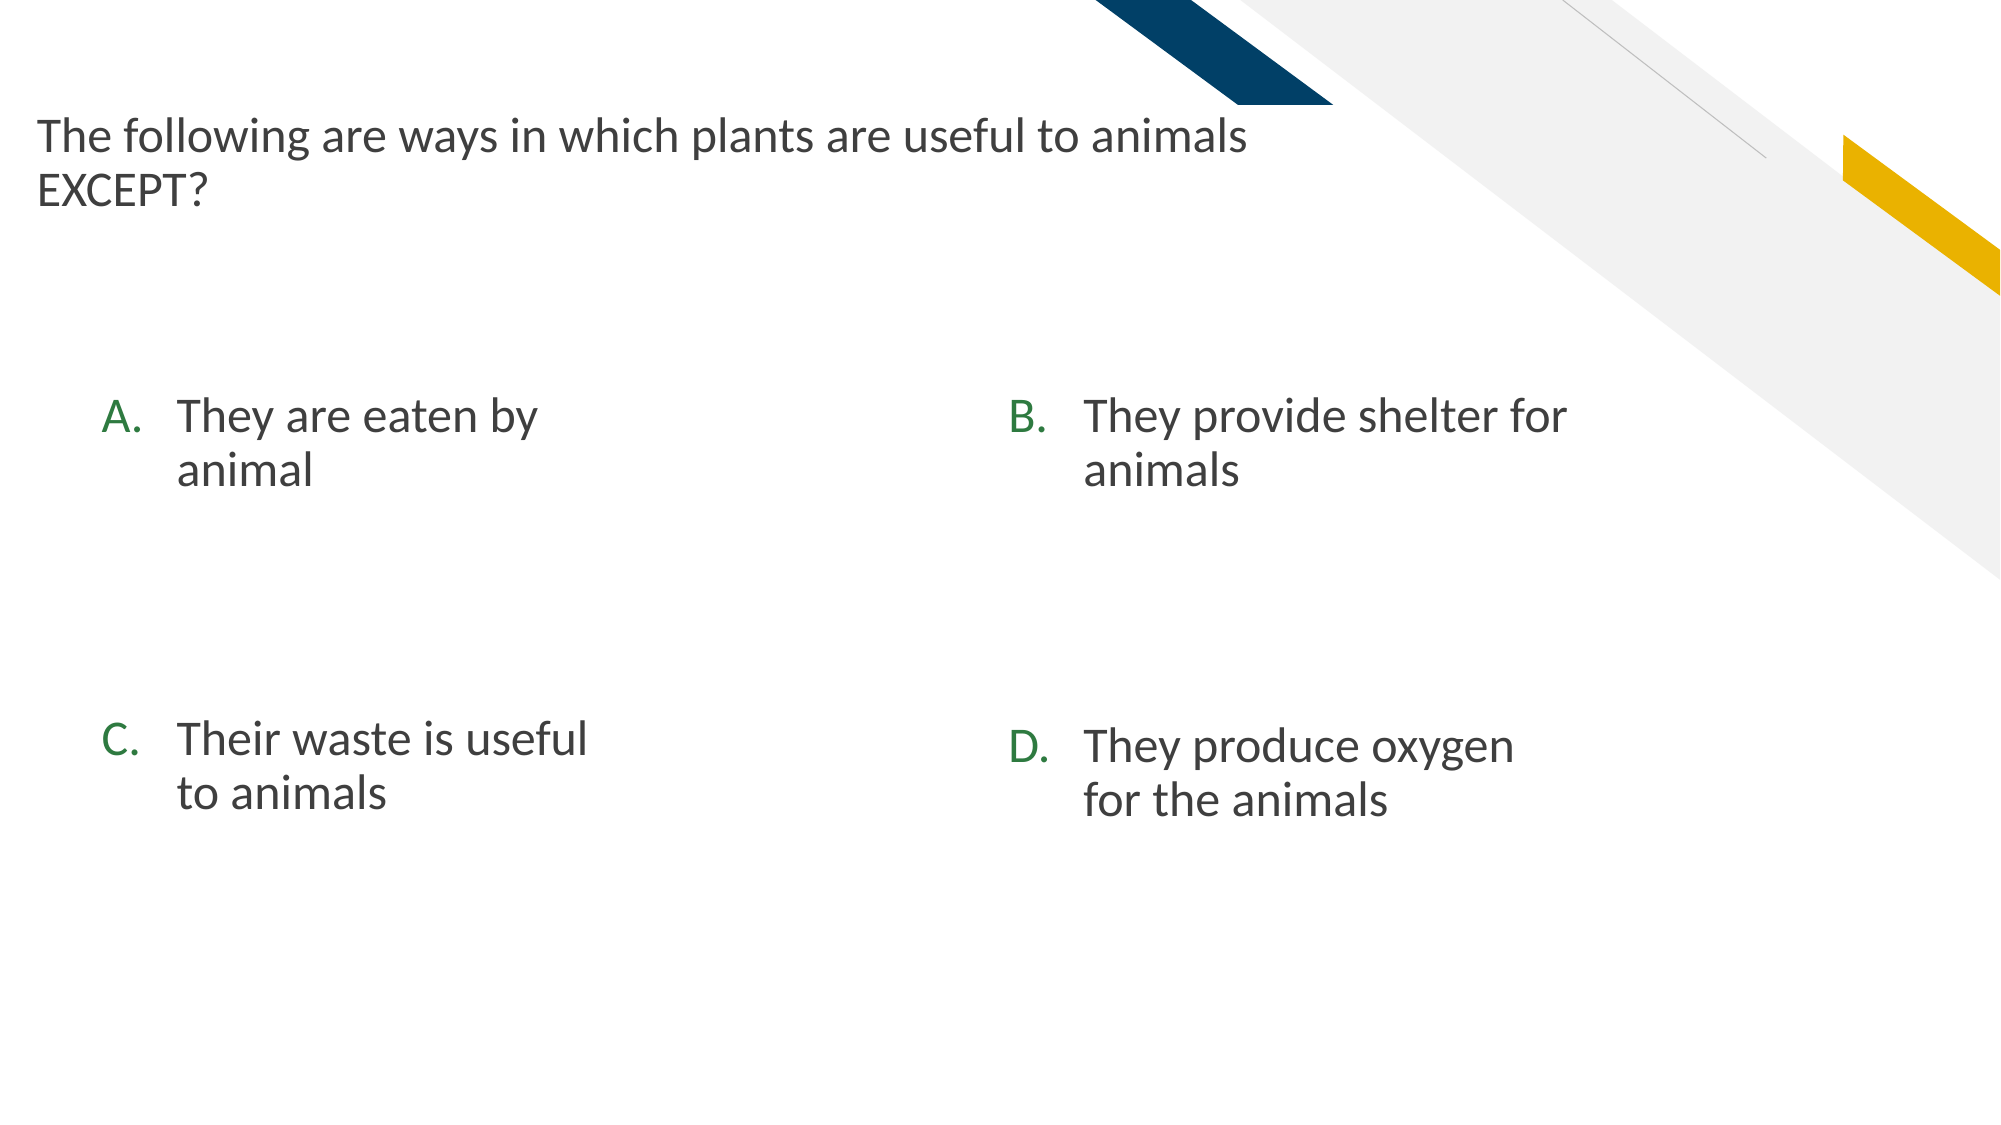

The following are ways in which plants are useful to animals EXCEPT?

They are eaten by animal

They provide shelter for animals

Their waste is useful to animals

They produce oxygen for the animals